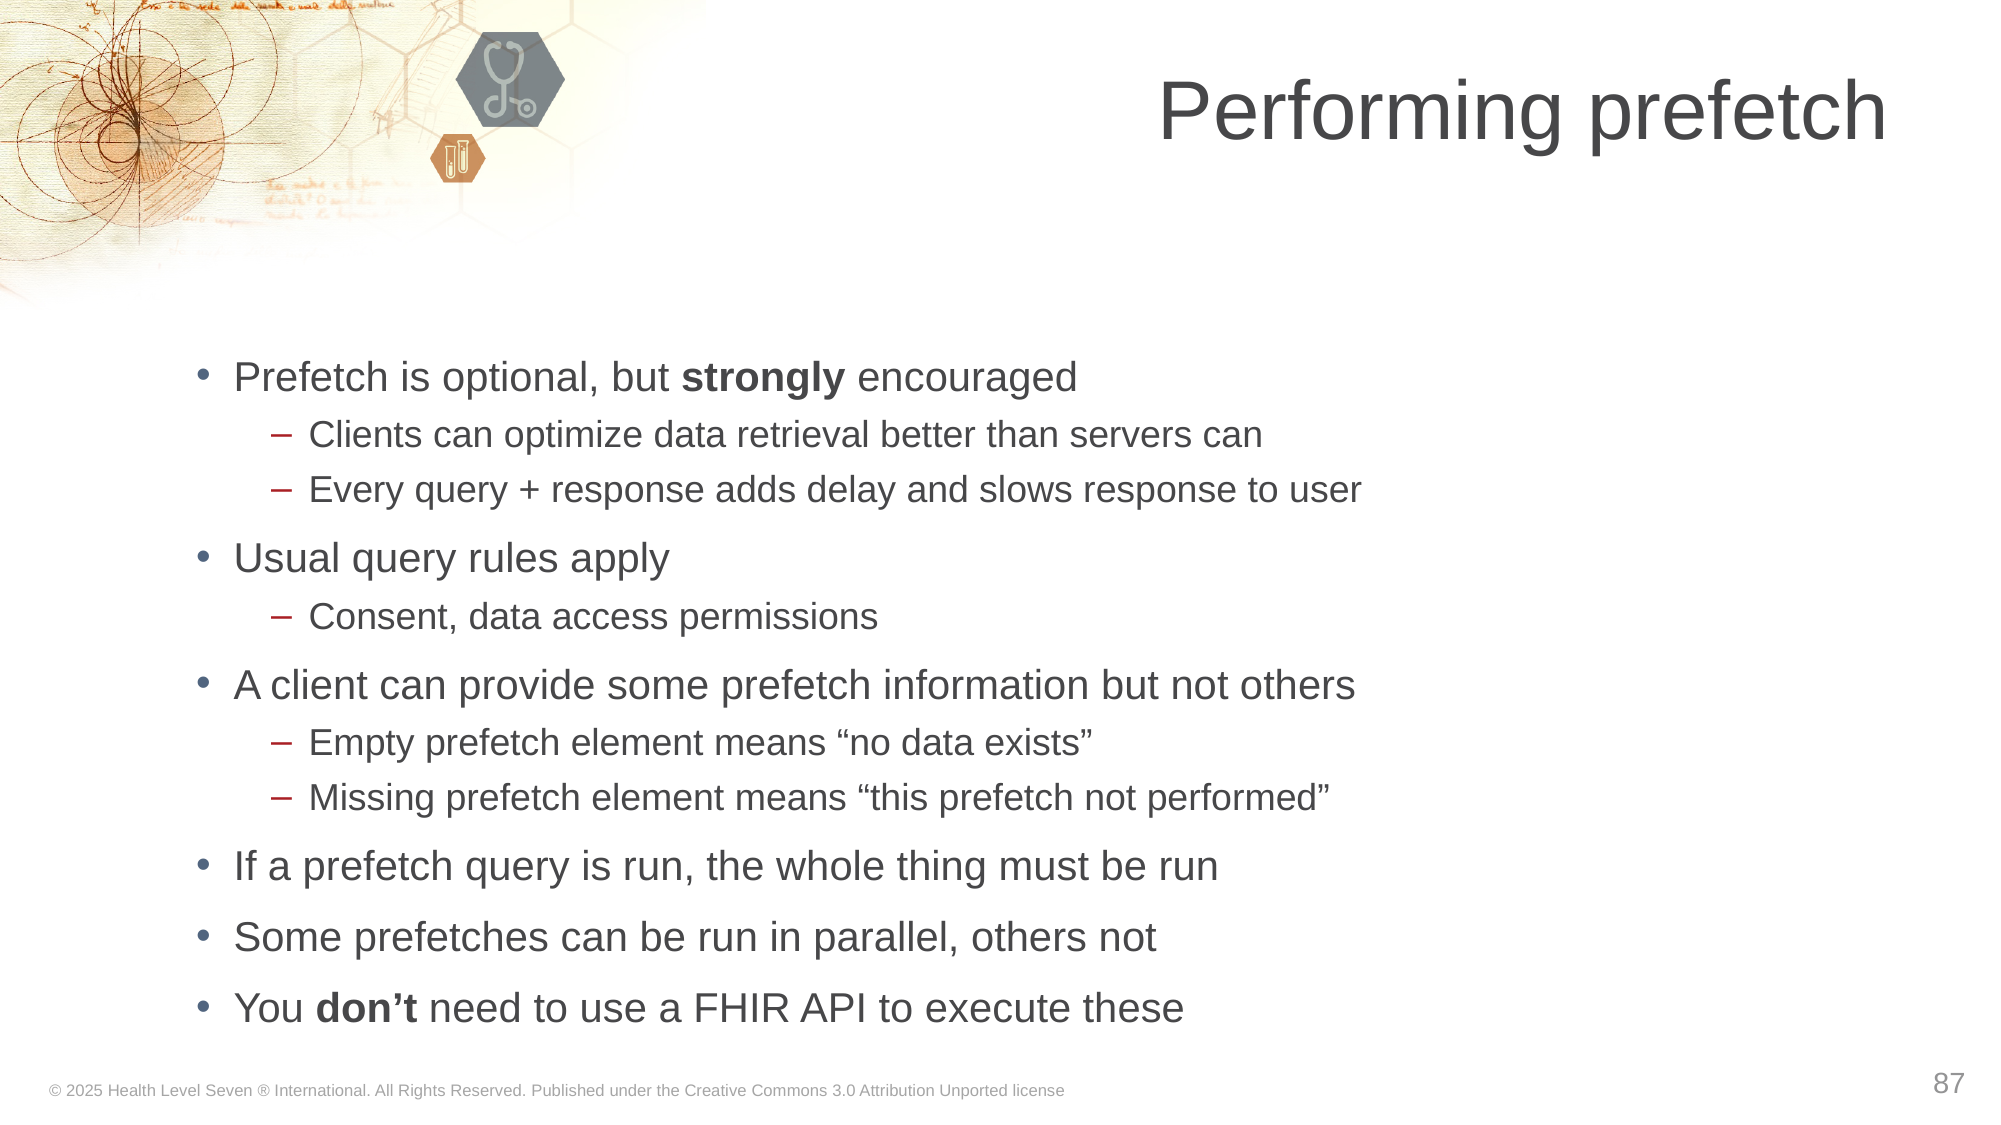

# Performing prefetch
Prefetch is optional, but strongly encouraged
Clients can optimize data retrieval better than servers can
Every query + response adds delay and slows response to user
Usual query rules apply
Consent, data access permissions
A client can provide some prefetch information but not others
Empty prefetch element means “no data exists”
Missing prefetch element means “this prefetch not performed”
If a prefetch query is run, the whole thing must be run
Some prefetches can be run in parallel, others not
You don’t need to use a FHIR API to execute these
87